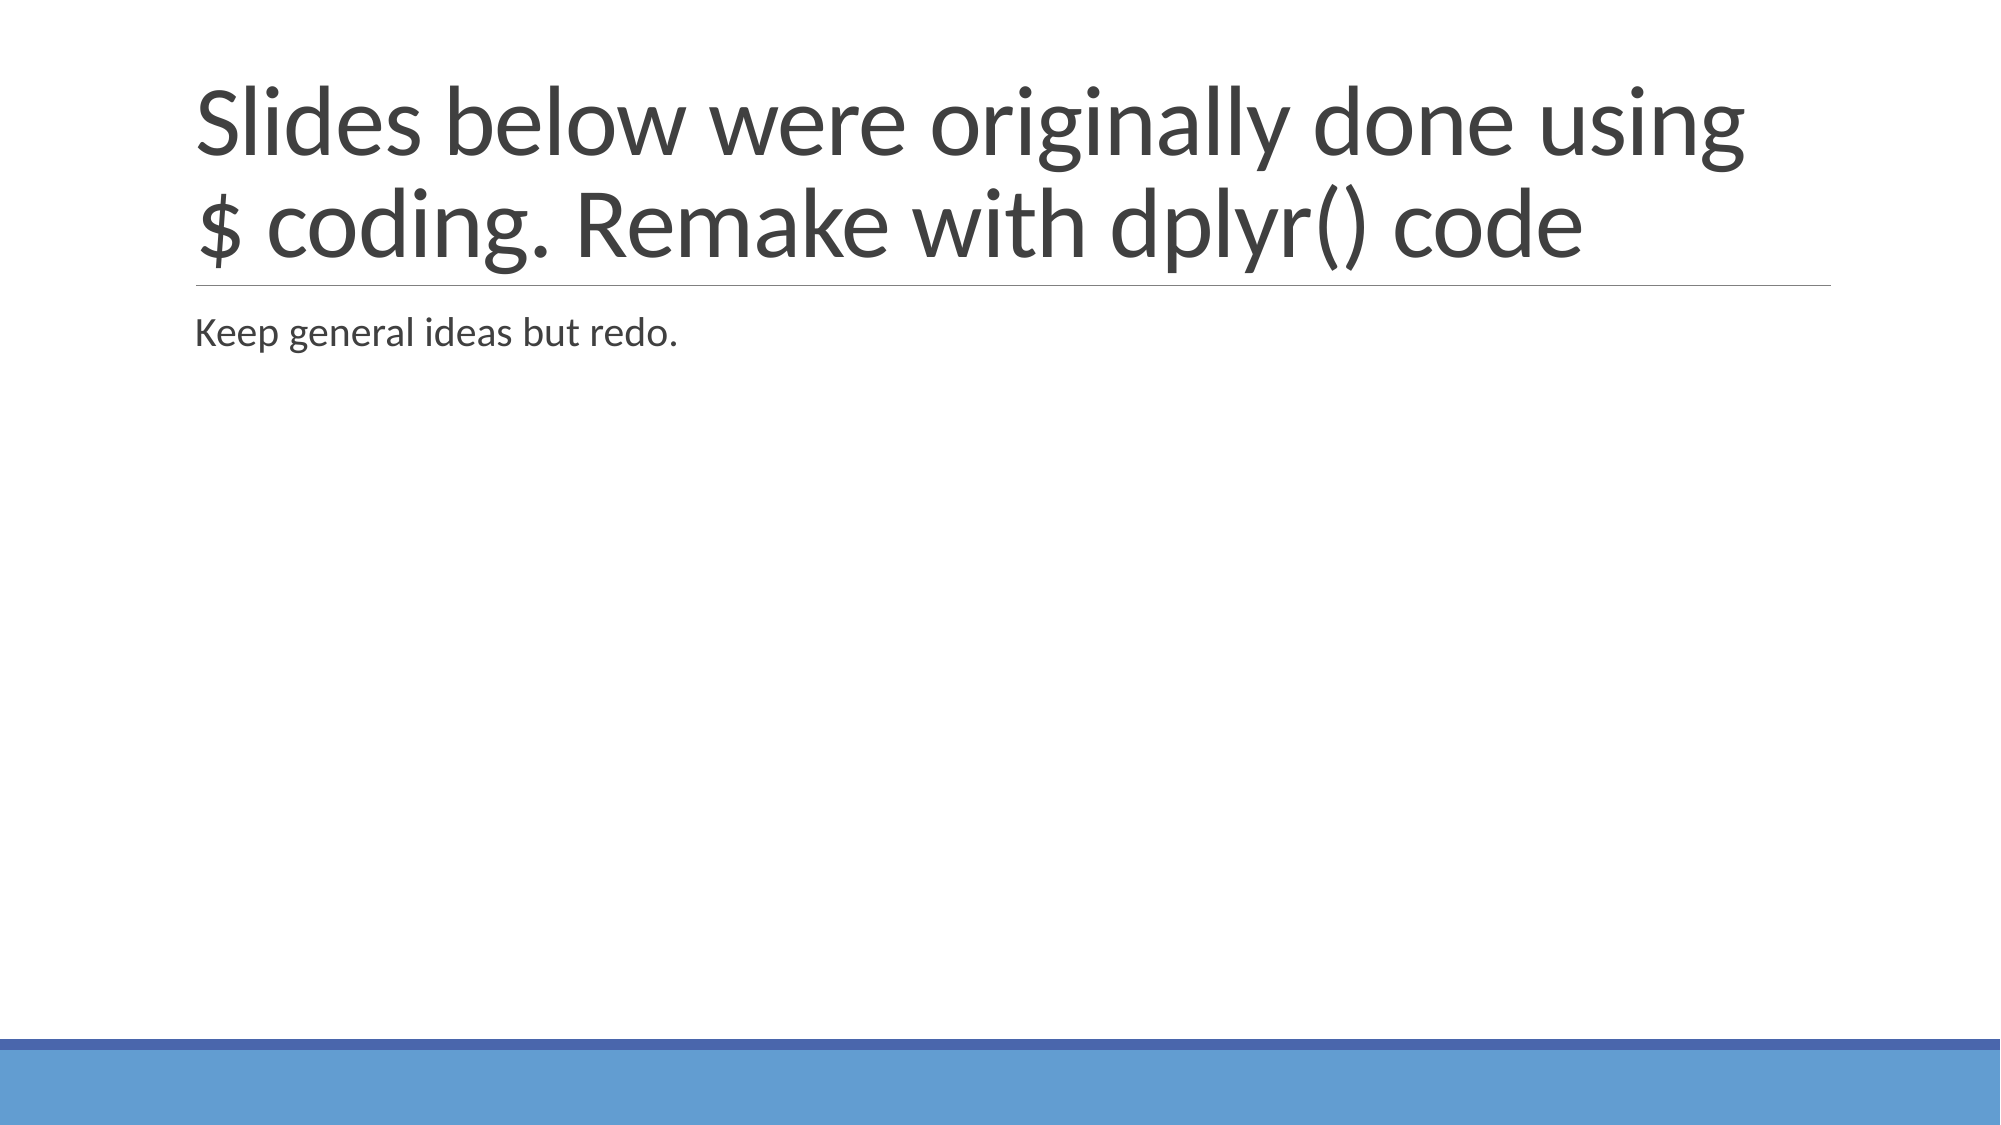

# Slides below were originally done using $ coding. Remake with dplyr() code
Keep general ideas but redo.